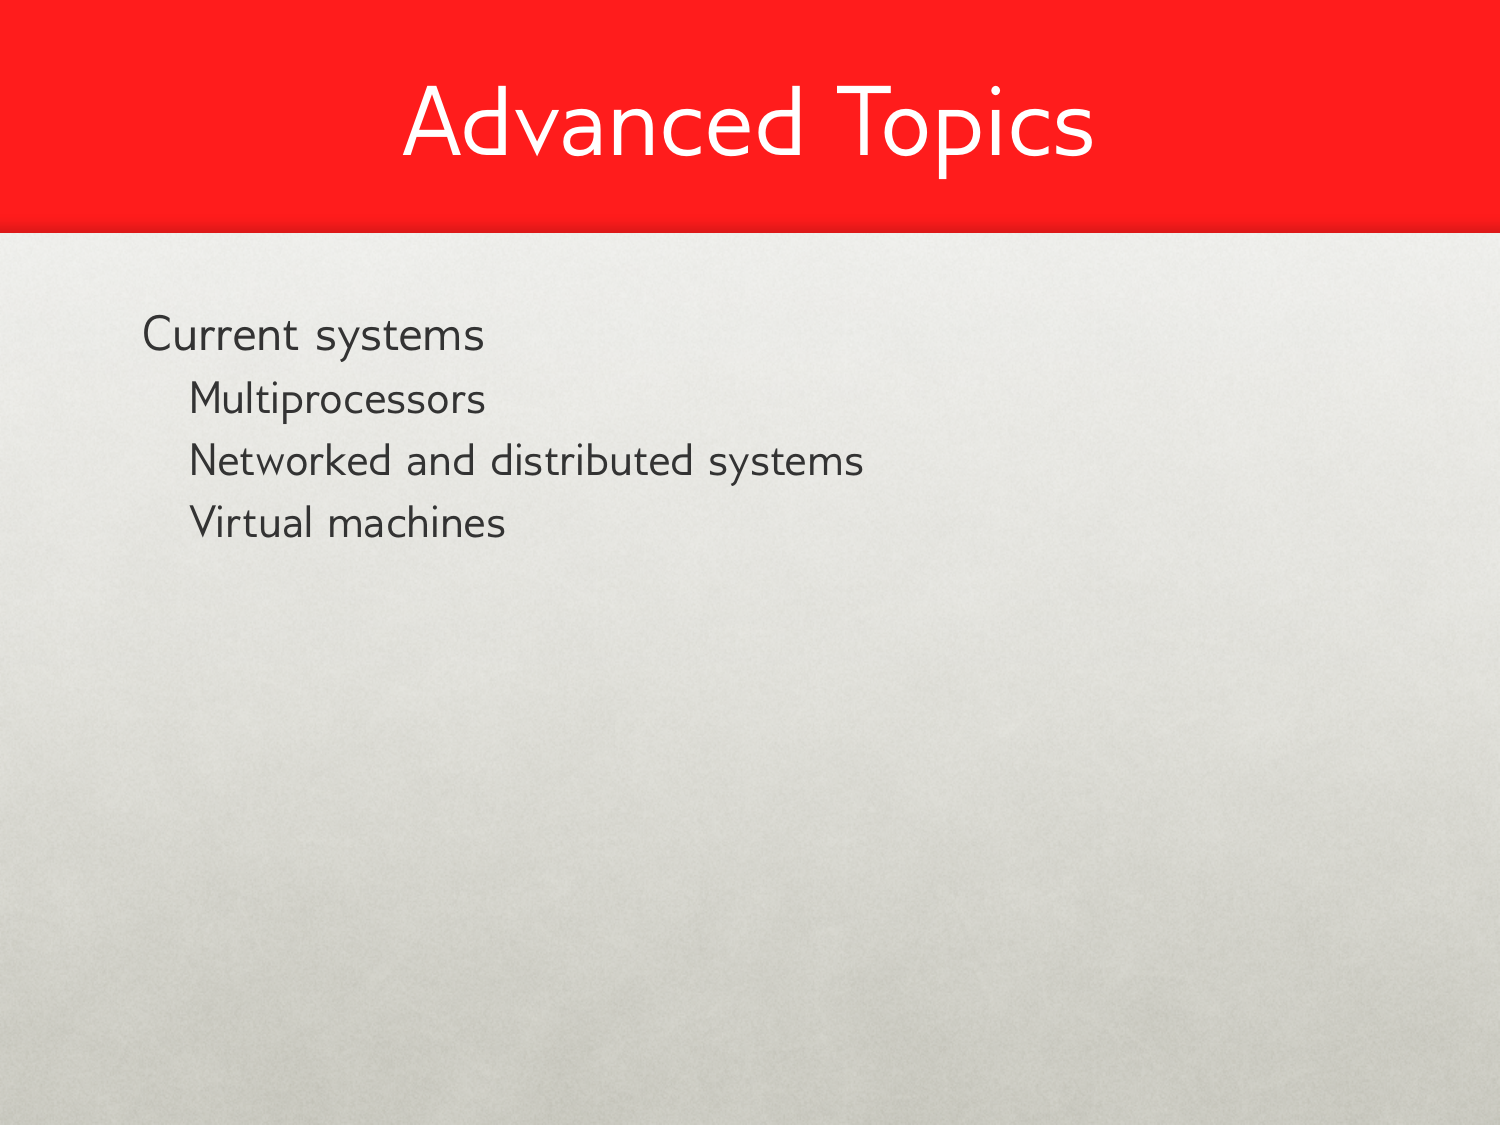

# Advanced Topics
Current systems
Multiprocessors
Networked and distributed systems
Virtual machines